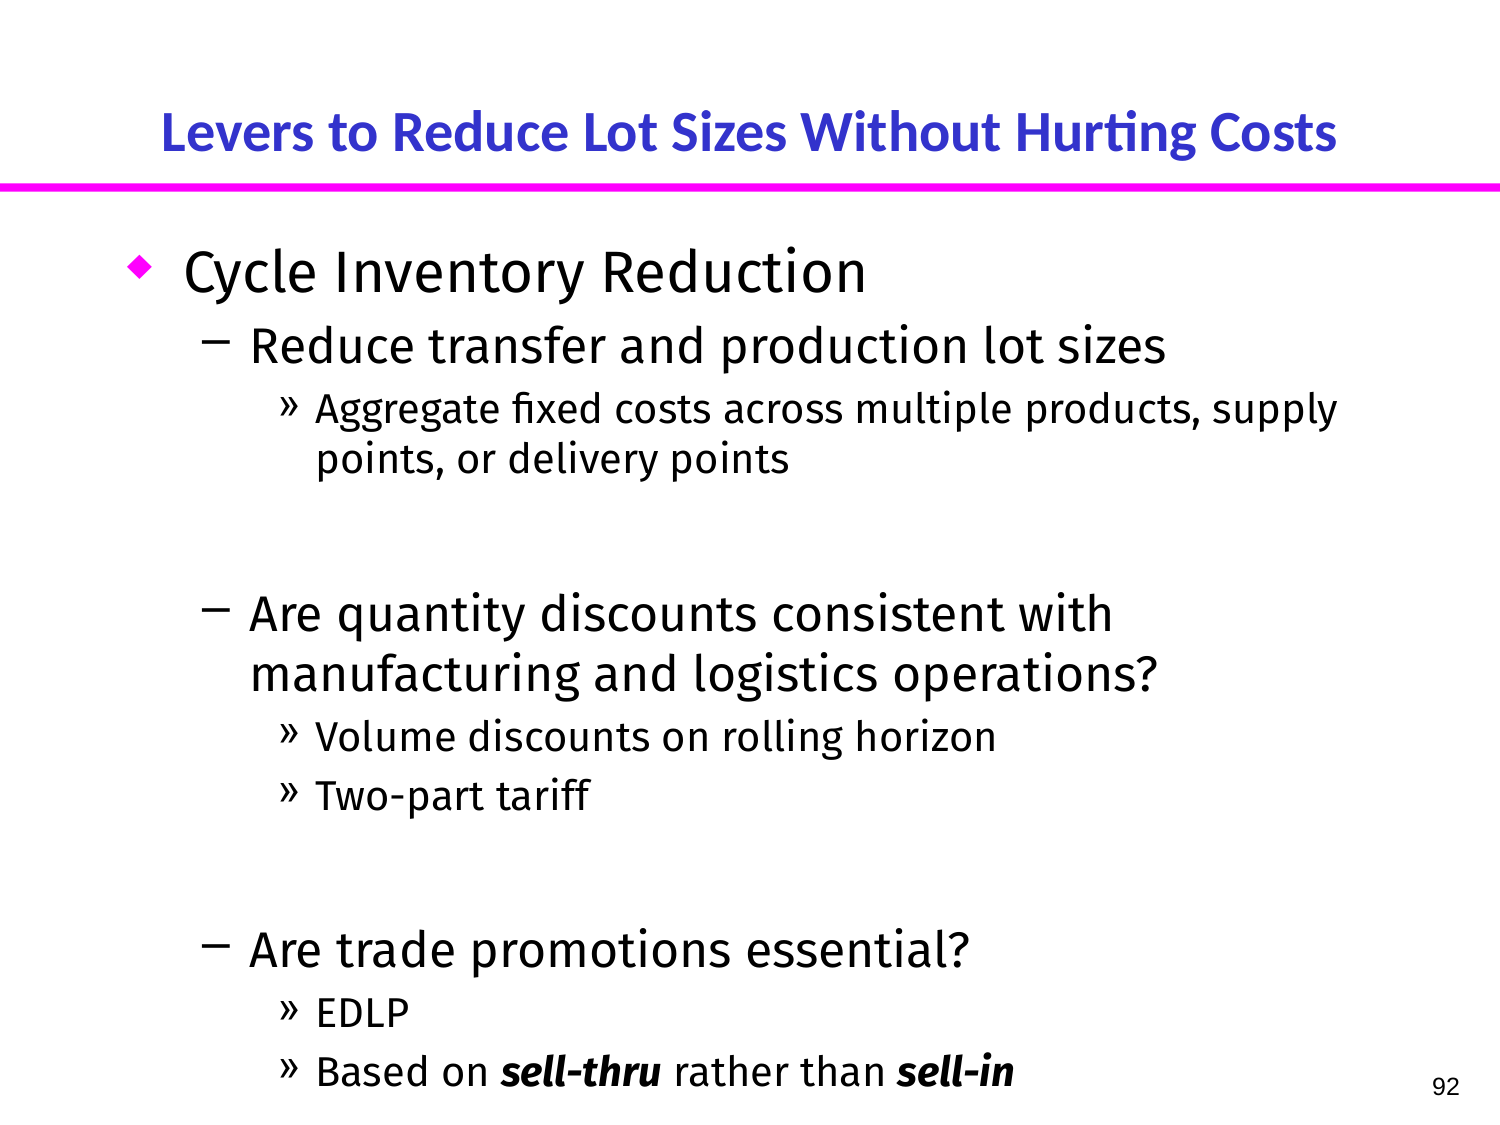

# Levers to Reduce Lot Sizes Without Hurting Costs
Cycle Inventory Reduction
Reduce transfer and production lot sizes
Aggregate fixed costs across multiple products, supply points, or delivery points

Are quantity discounts consistent with manufacturing and logistics operations?
Volume discounts on rolling horizon
Two-part tariff

Are trade promotions essential?
EDLP
Based on sell-thru rather than sell-in

92